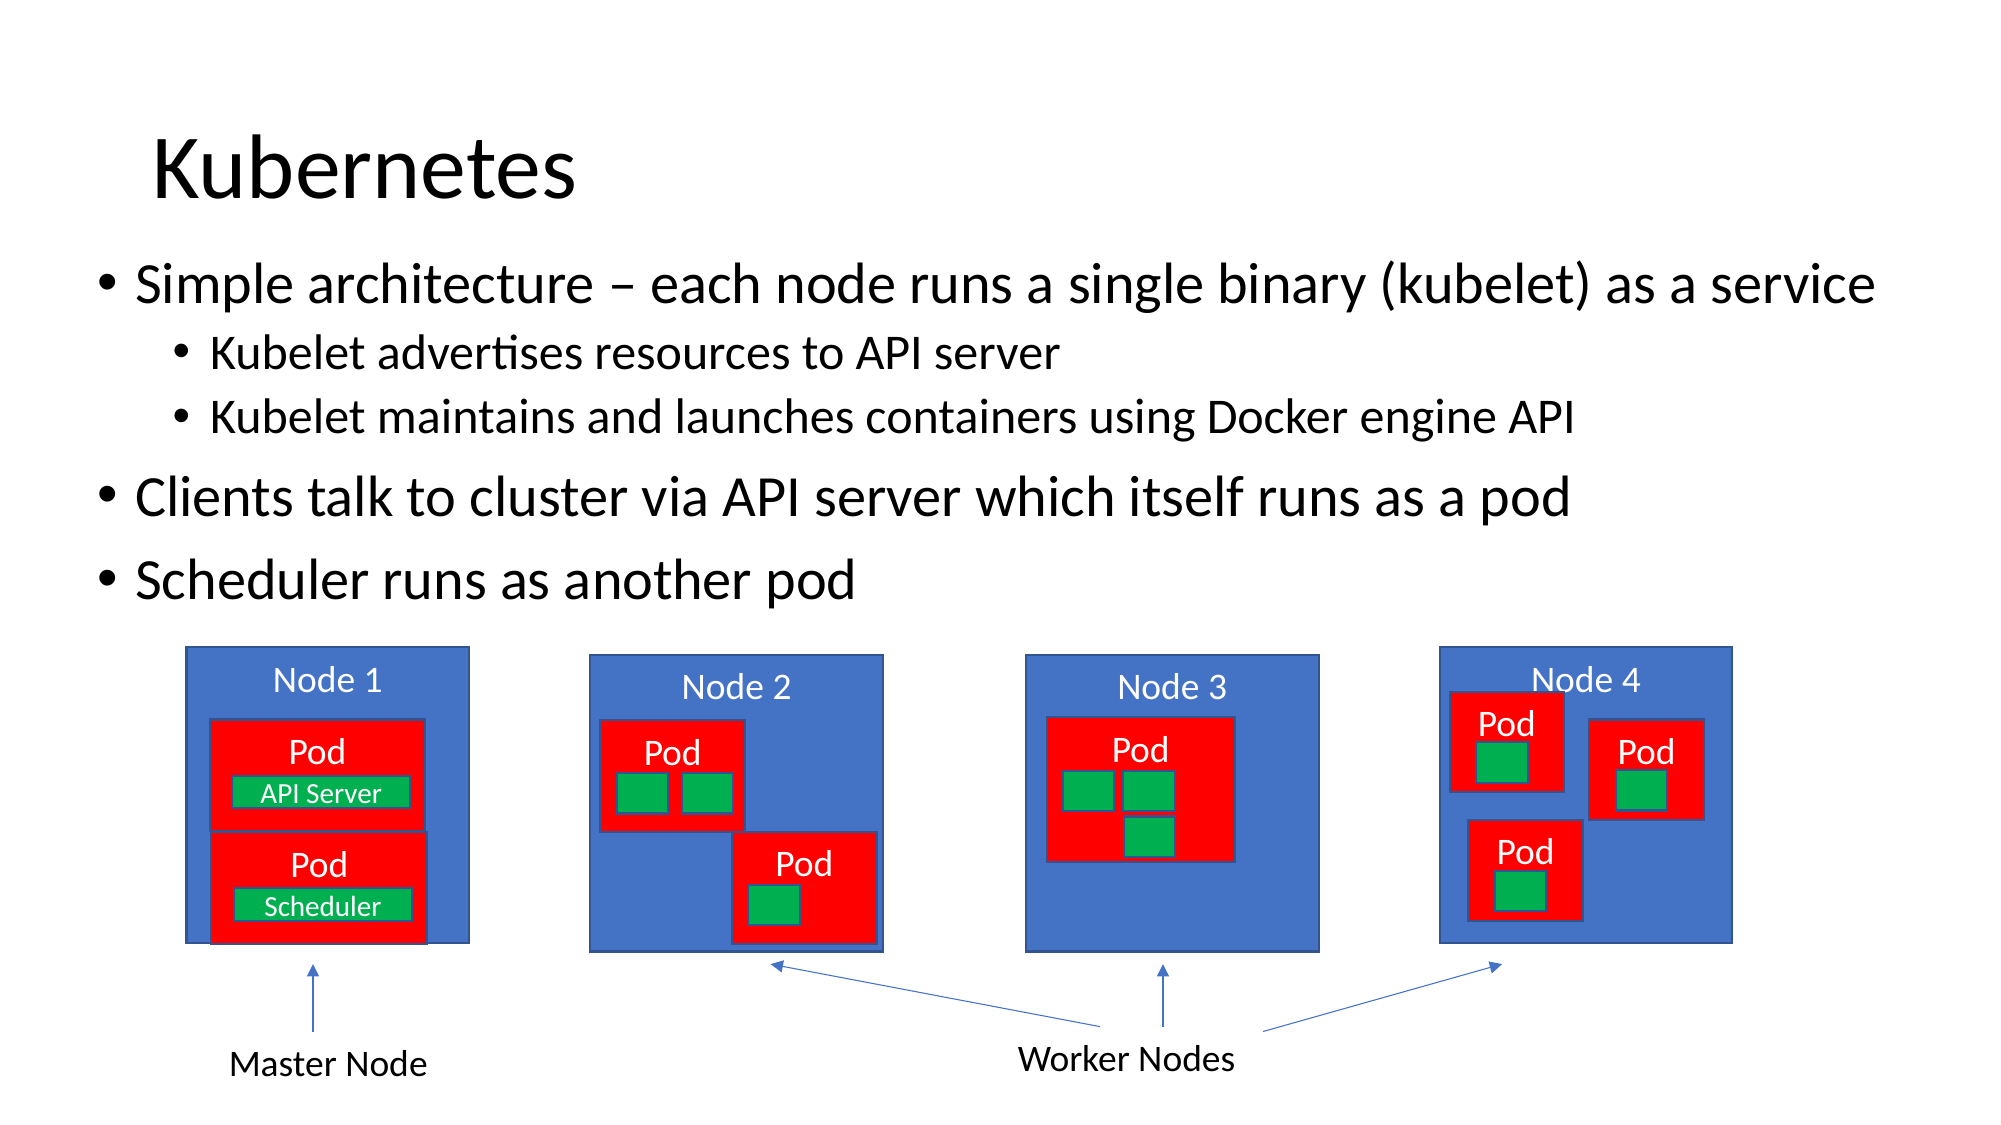

# Kubernetes
Simple architecture – each node runs a single binary (kubelet) as a service
Kubelet advertises resources to API server
Kubelet maintains and launches containers using Docker engine API
Clients talk to cluster via API server which itself runs as a pod
Scheduler runs as another pod
Node 1
Node 4
Node 3
Node 2
Pod
Pod
Pod
Pod
Pod

API Server

Pod
Pod
Pod

Scheduler
Worker Nodes
Master Node